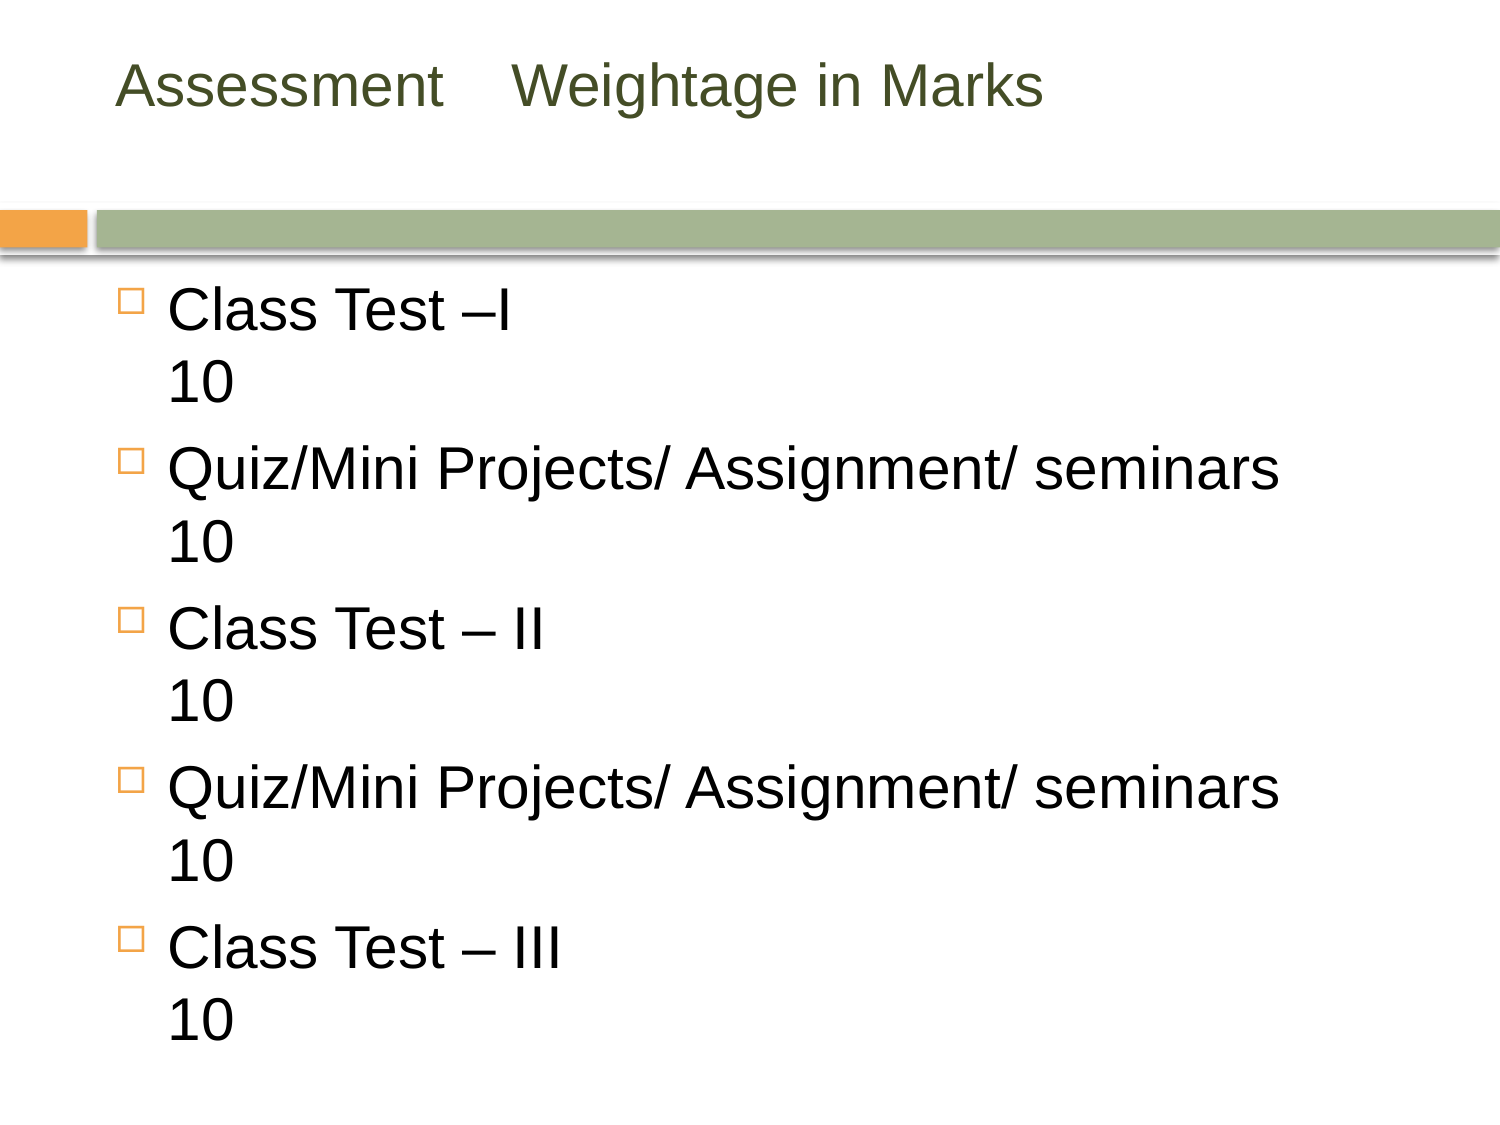

# Assessment 	Weightage in Marks
5
Class Test –I						10
Quiz/Mini Projects/ Assignment/ seminars 	10
Class Test – II						10
Quiz/Mini Projects/ Assignment/ seminars	10
Class Test – III						10

                    				        Total	50